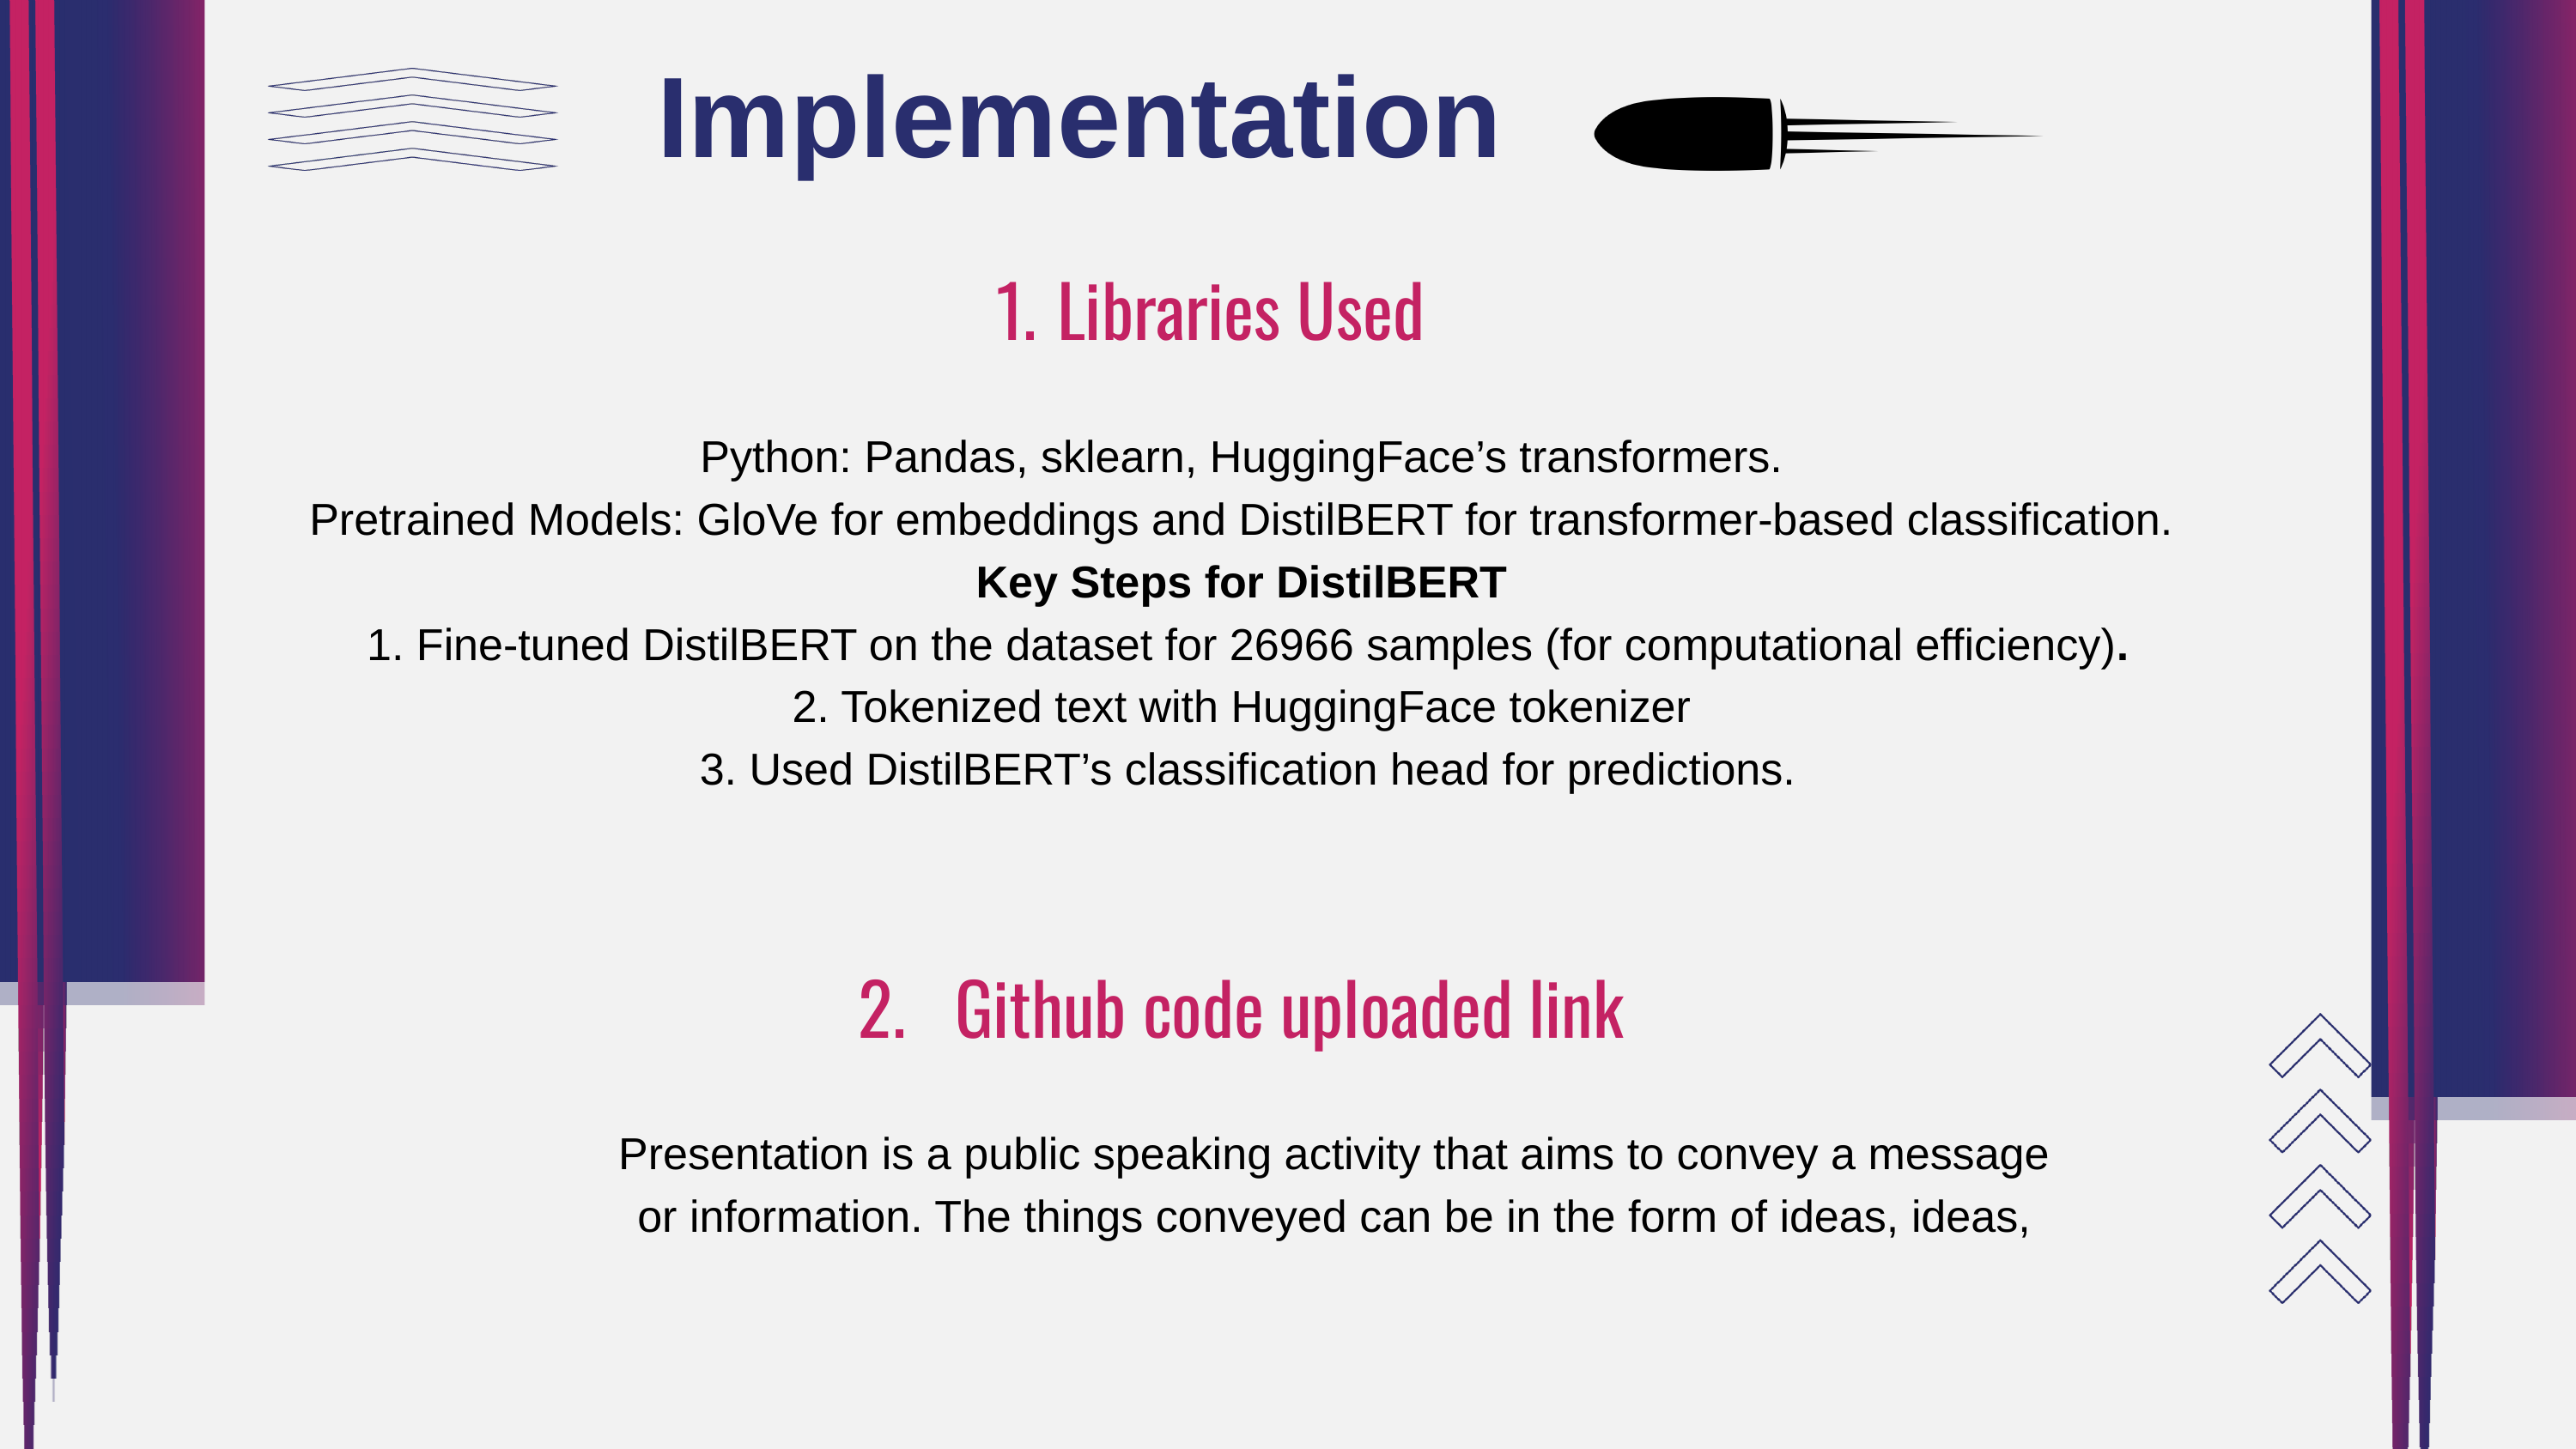

Implementation

Libraries Used
Python: Pandas, sklearn, HuggingFace’s transformers.
Pretrained Models: GloVe for embeddings and DistilBERT for transformer-based classification.
Key Steps for DistilBERT
 1. Fine-tuned DistilBERT on the dataset for 26966 samples (for computational efficiency).
2. Tokenized text with HuggingFace tokenizer
 3. Used DistilBERT’s classification head for predictions.

2.   Github code uploaded link

Presentation is a public speaking activity that aims to convey a message
or information. The things conveyed can be in the form of ideas, ideas,